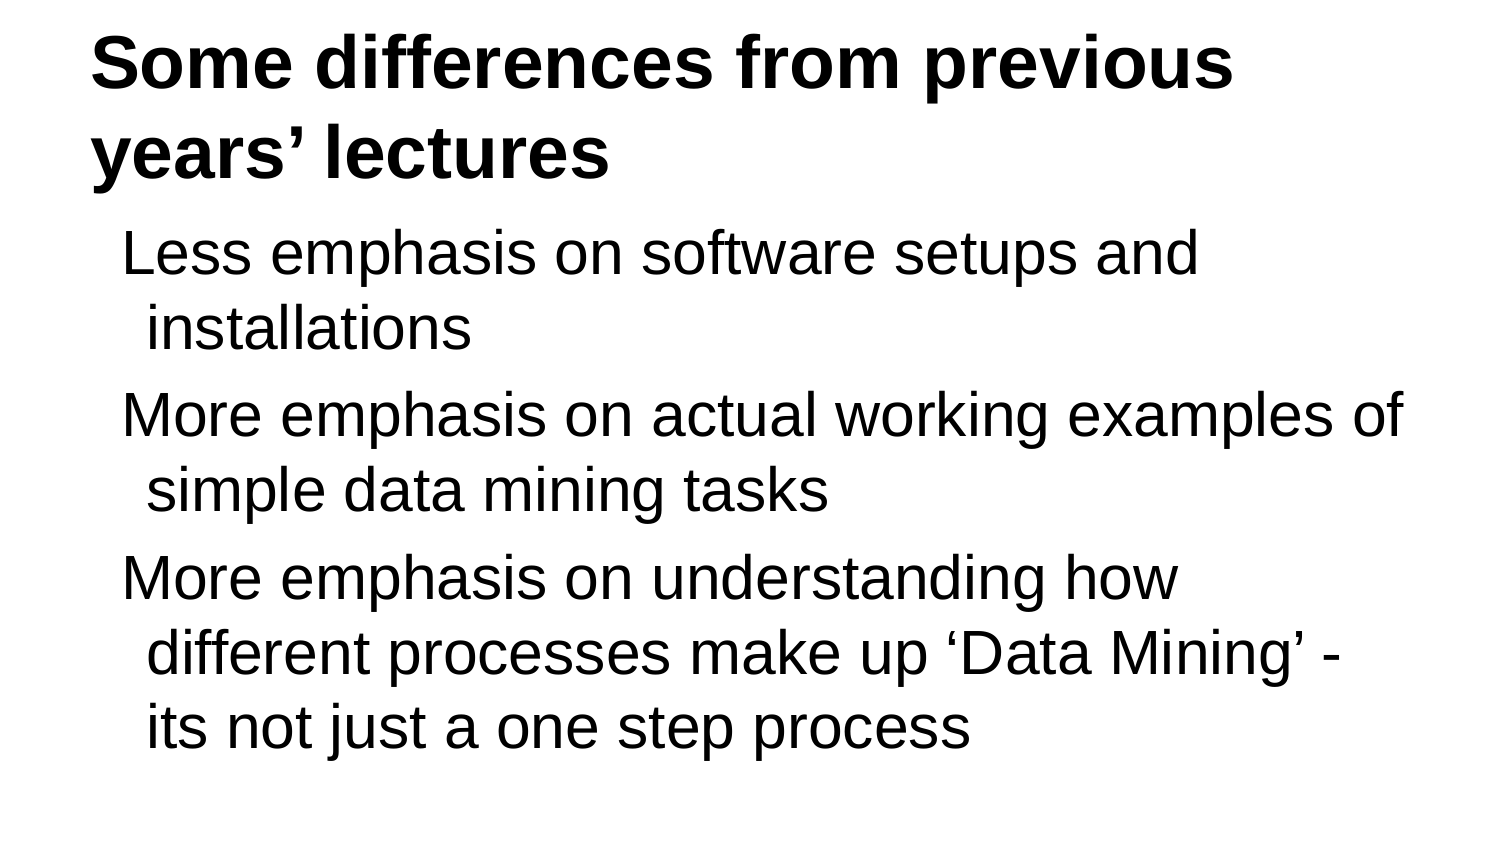

# Some differences from previous years’ lectures
Less emphasis on software setups and installations
More emphasis on actual working examples of simple data mining tasks
More emphasis on understanding how different processes make up ‘Data Mining’ - its not just a one step process